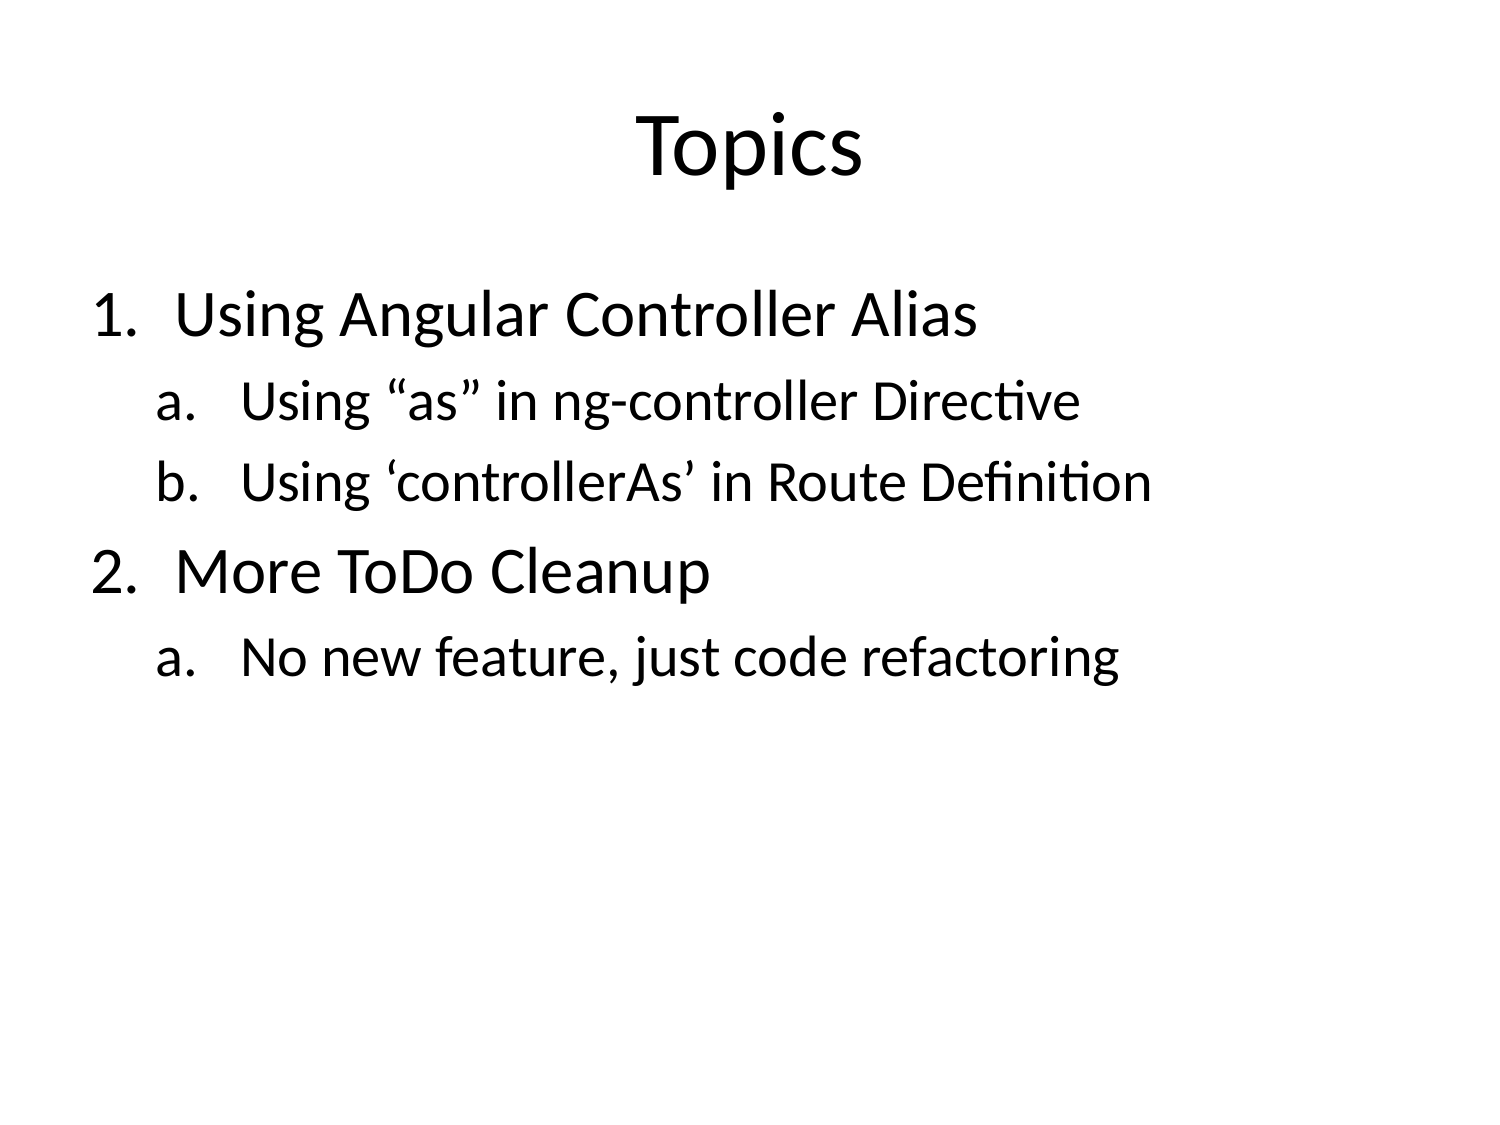

# Topics
Using Angular Controller Alias
Using “as” in ng-controller Directive
Using ‘controllerAs’ in Route Definition
More ToDo Cleanup
No new feature, just code refactoring